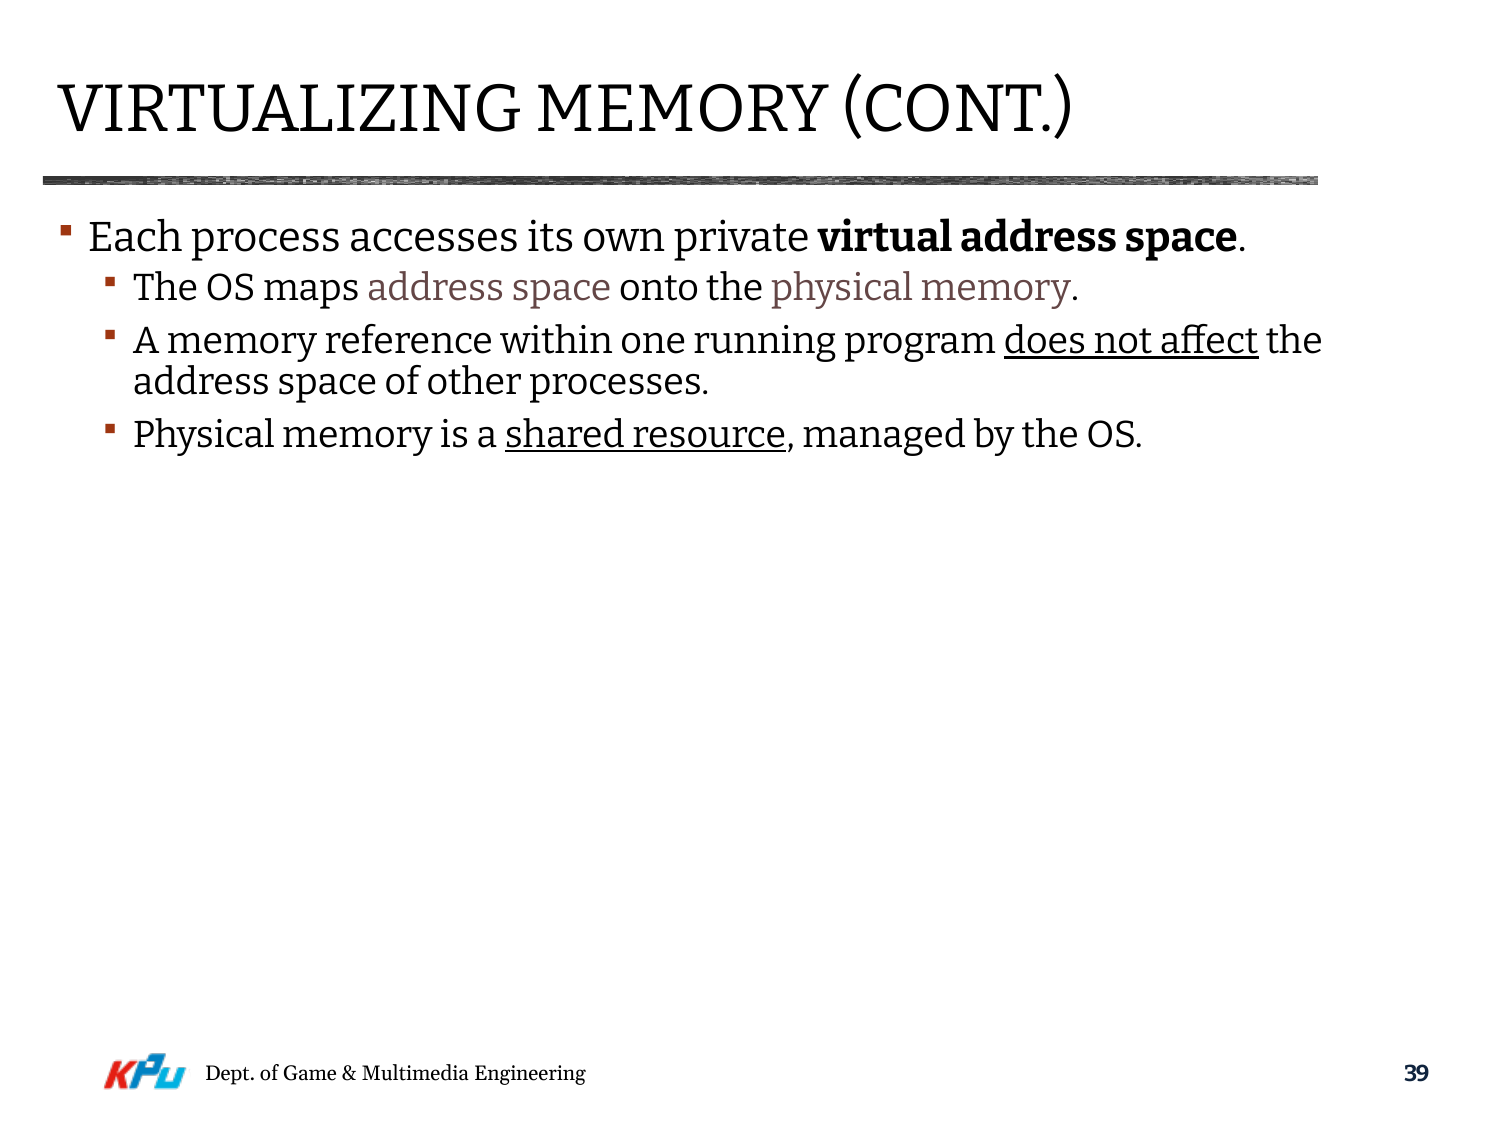

# Virtualizing Memory (Cont.)
Each process accesses its own private virtual address space.
The OS maps address space onto the physical memory.
A memory reference within one running program does not affect the address space of other processes.
Physical memory is a shared resource, managed by the OS.
Dept. of Game & Multimedia Engineering
39